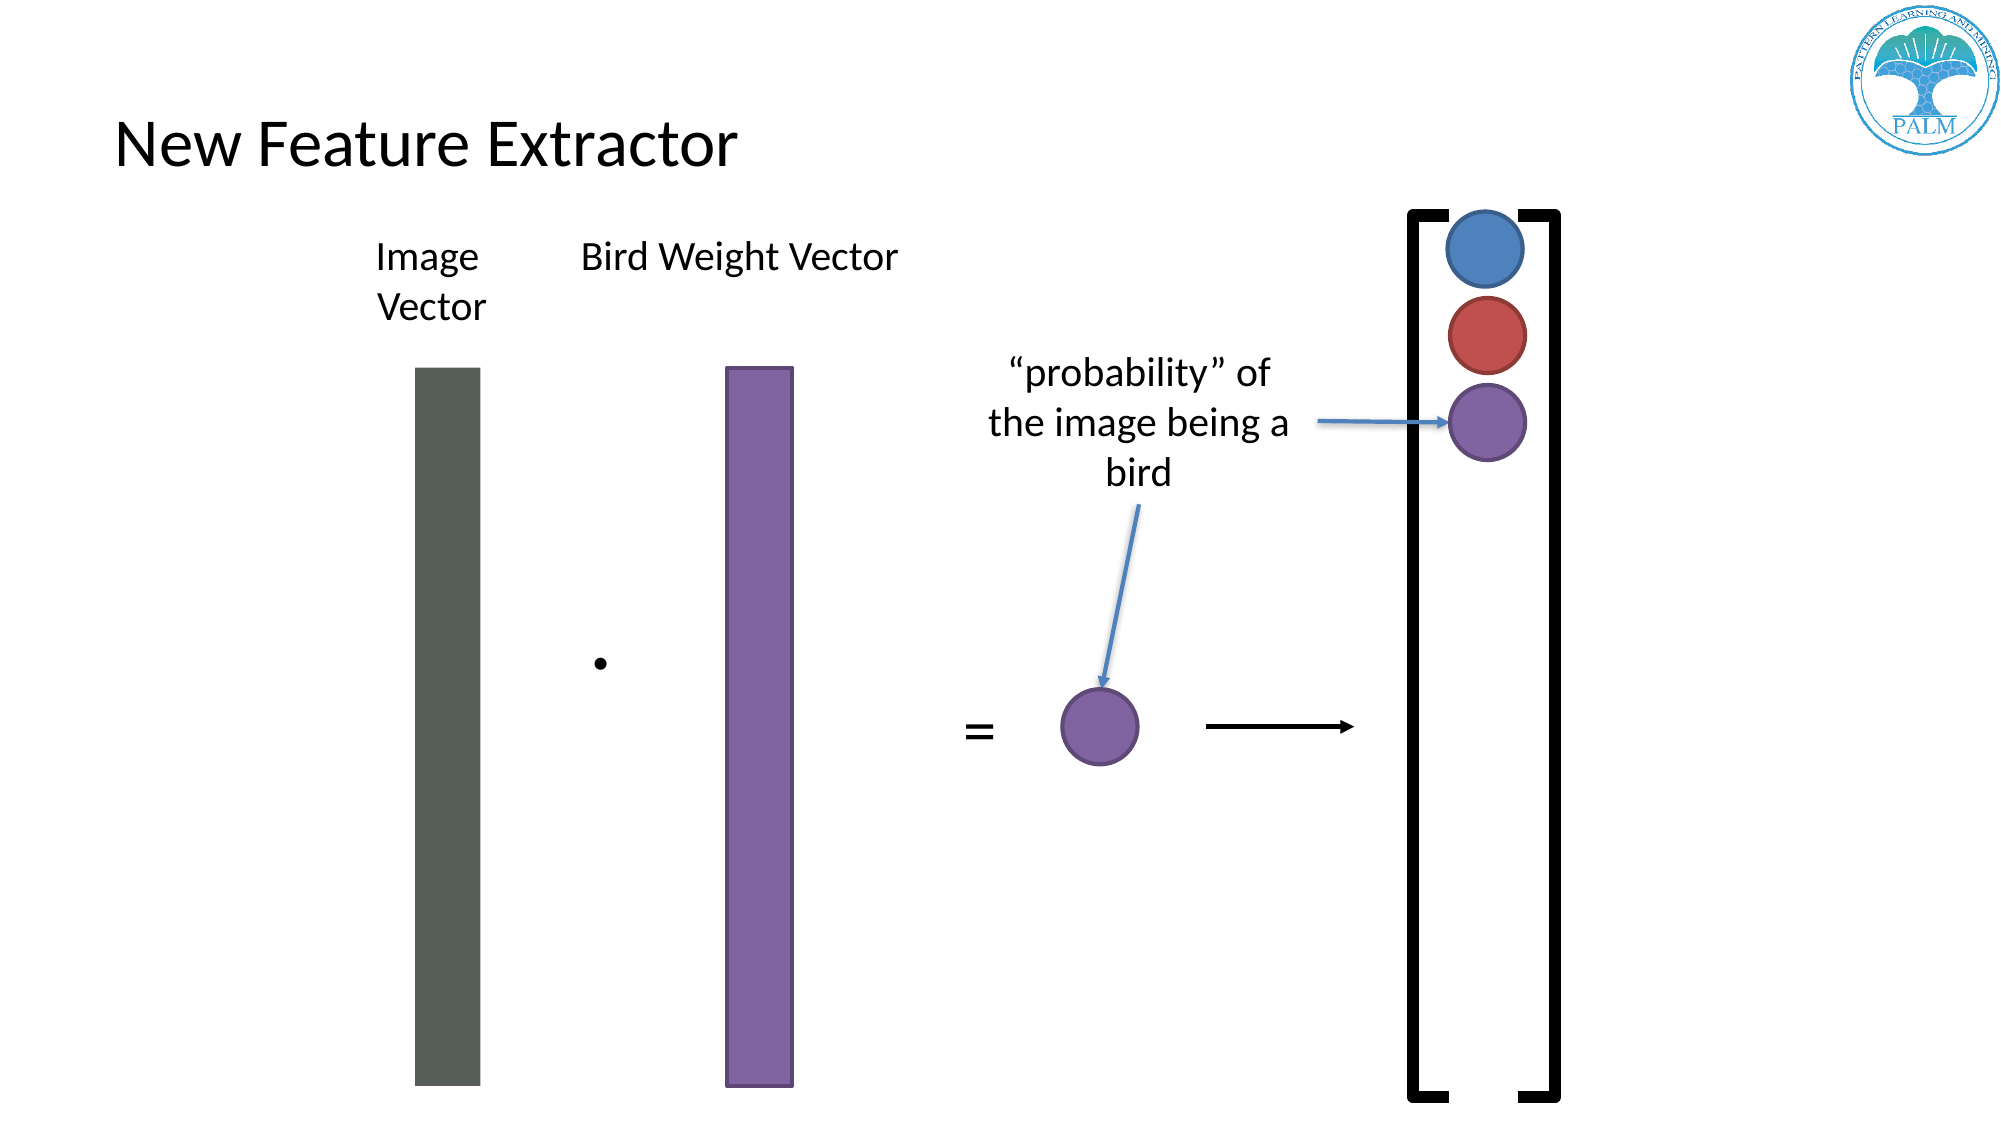

# New Feature Extractor

Bird Weight Vector
Image
Vector

“probability” of the image being a bird

.
=